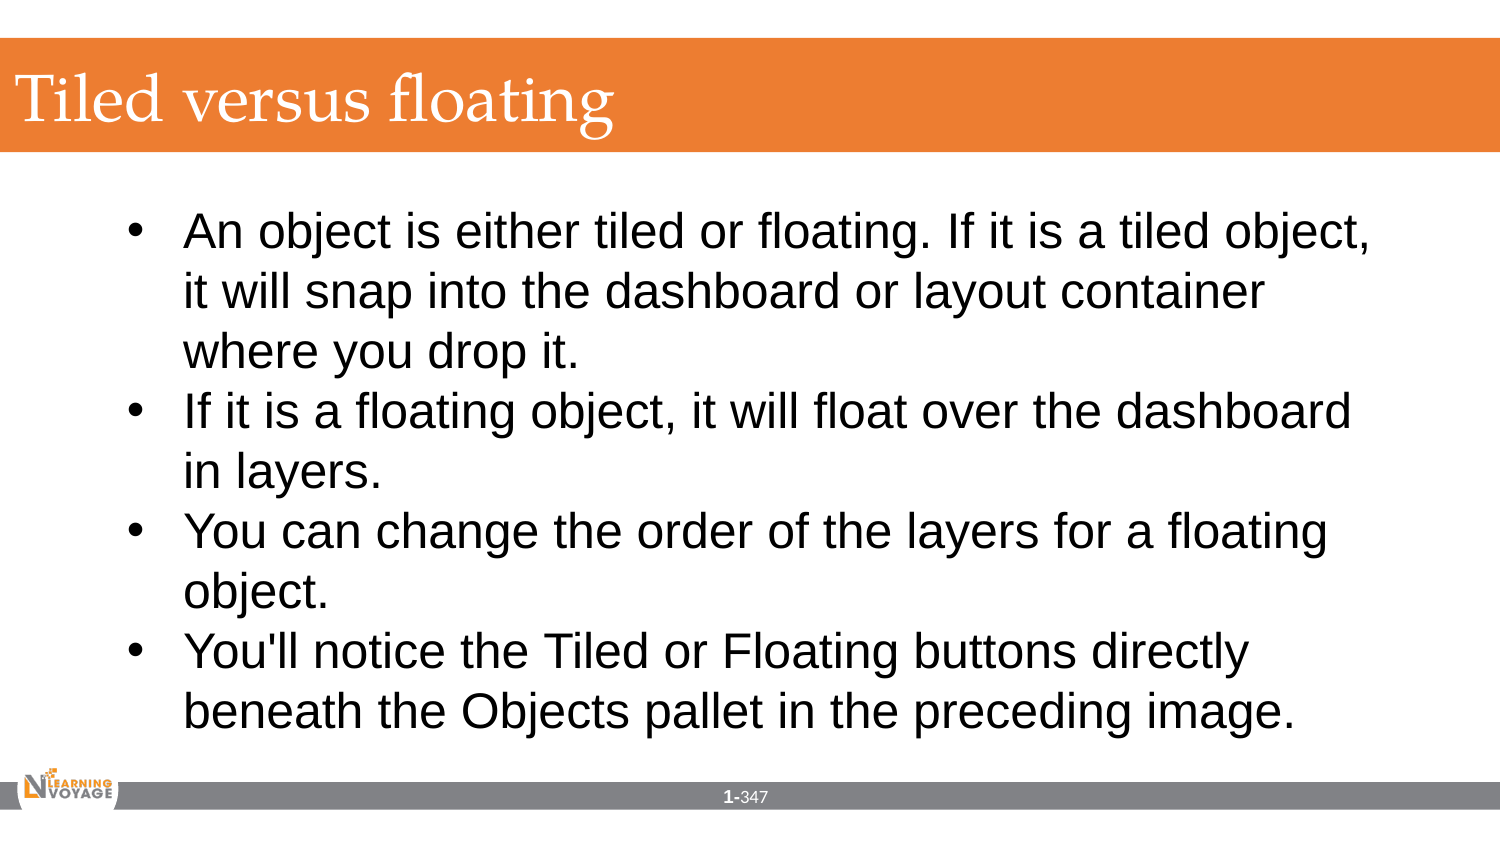

Tiled versus floating
An object is either tiled or floating. If it is a tiled object, it will snap into the dashboard or layout container where you drop it.
If it is a floating object, it will float over the dashboard in layers.
You can change the order of the layers for a floating object.
You'll notice the Tiled or Floating buttons directly beneath the Objects pallet in the preceding image.
1-347